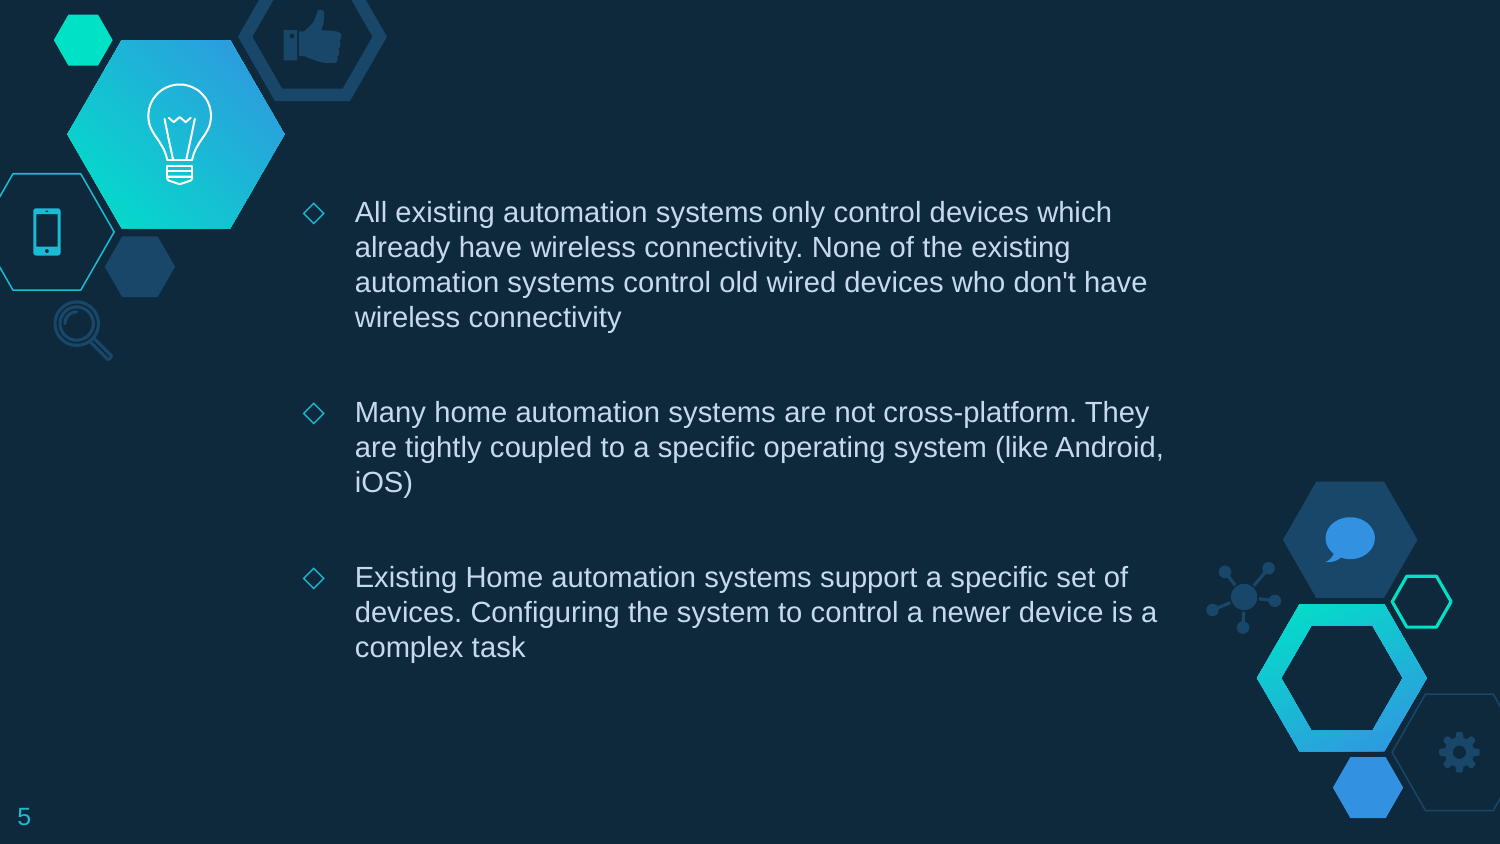

All existing automation systems only control devices which already have wireless connectivity. None of the existing automation systems control old wired devices who don't have wireless connectivity

Many home automation systems are not cross-platform. They are tightly coupled to a specific operating system (like Android, iOS)

Existing Home automation systems support a specific set of devices. Configuring the system to control a newer device is a complex task
5